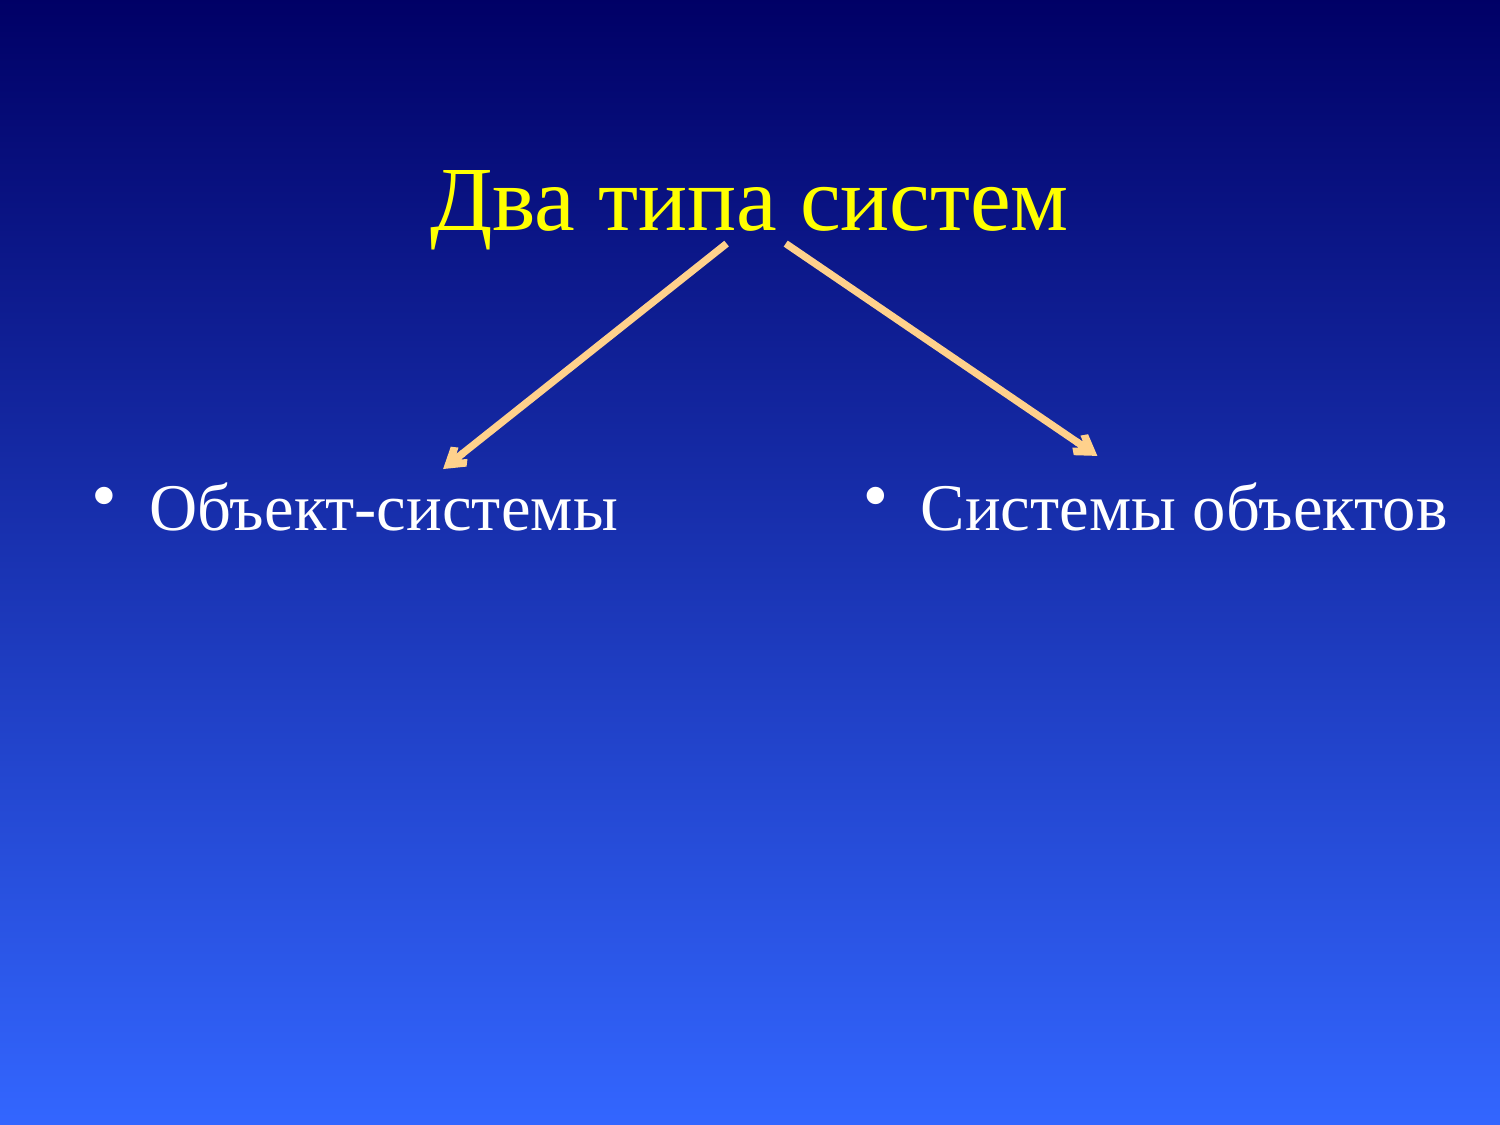

# Два типа систем
Объект-системы
Системы объектов